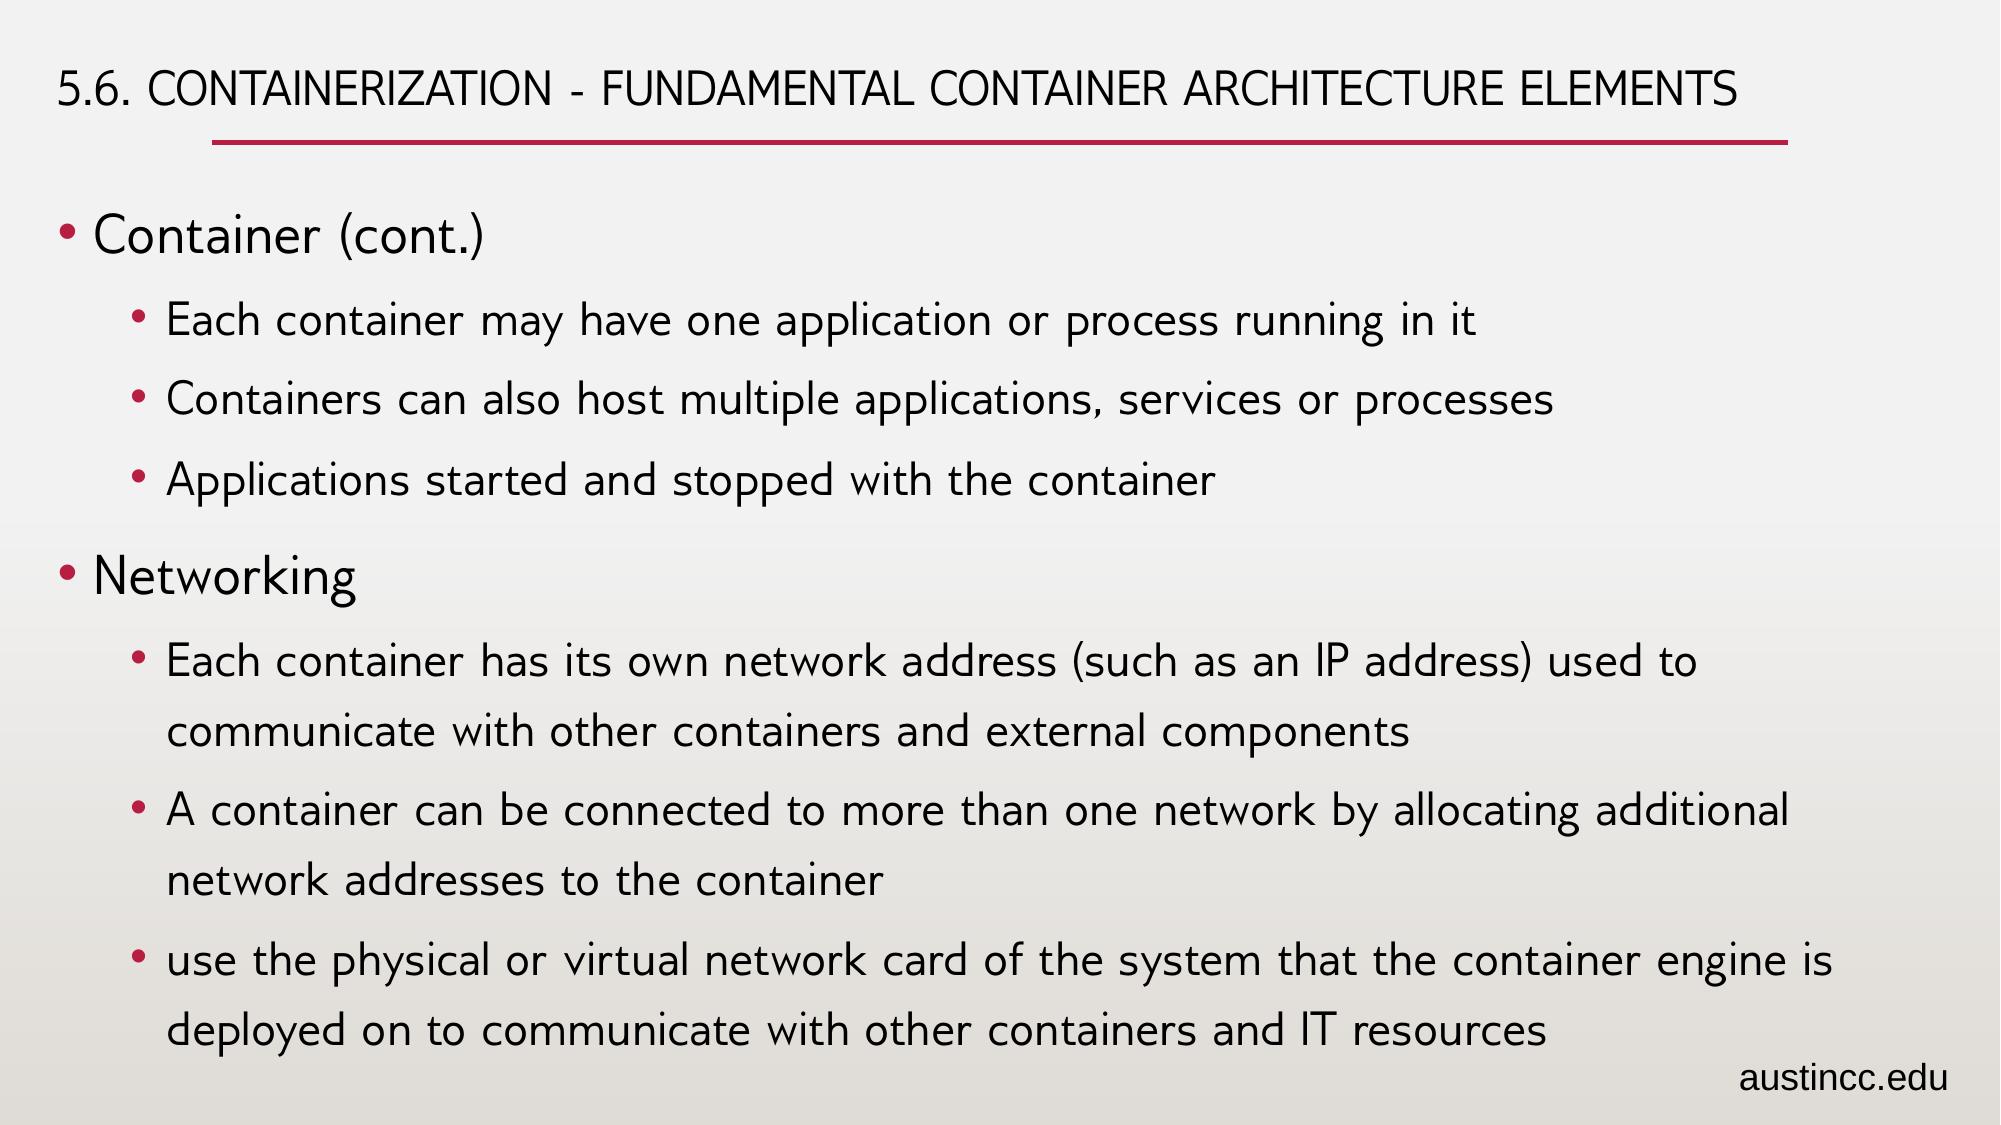

# 5.6. Containerization - Fundamental Container Architecture Elements
Container (cont.)
Each container may have one application or process running in it
Containers can also host multiple applications, services or processes
Applications started and stopped with the container
Networking
Each container has its own network address (such as an IP address) used to communicate with other containers and external components
A container can be connected to more than one network by allocating additional network addresses to the container
use the physical or virtual network card of the system that the container engine is deployed on to communicate with other containers and IT resources